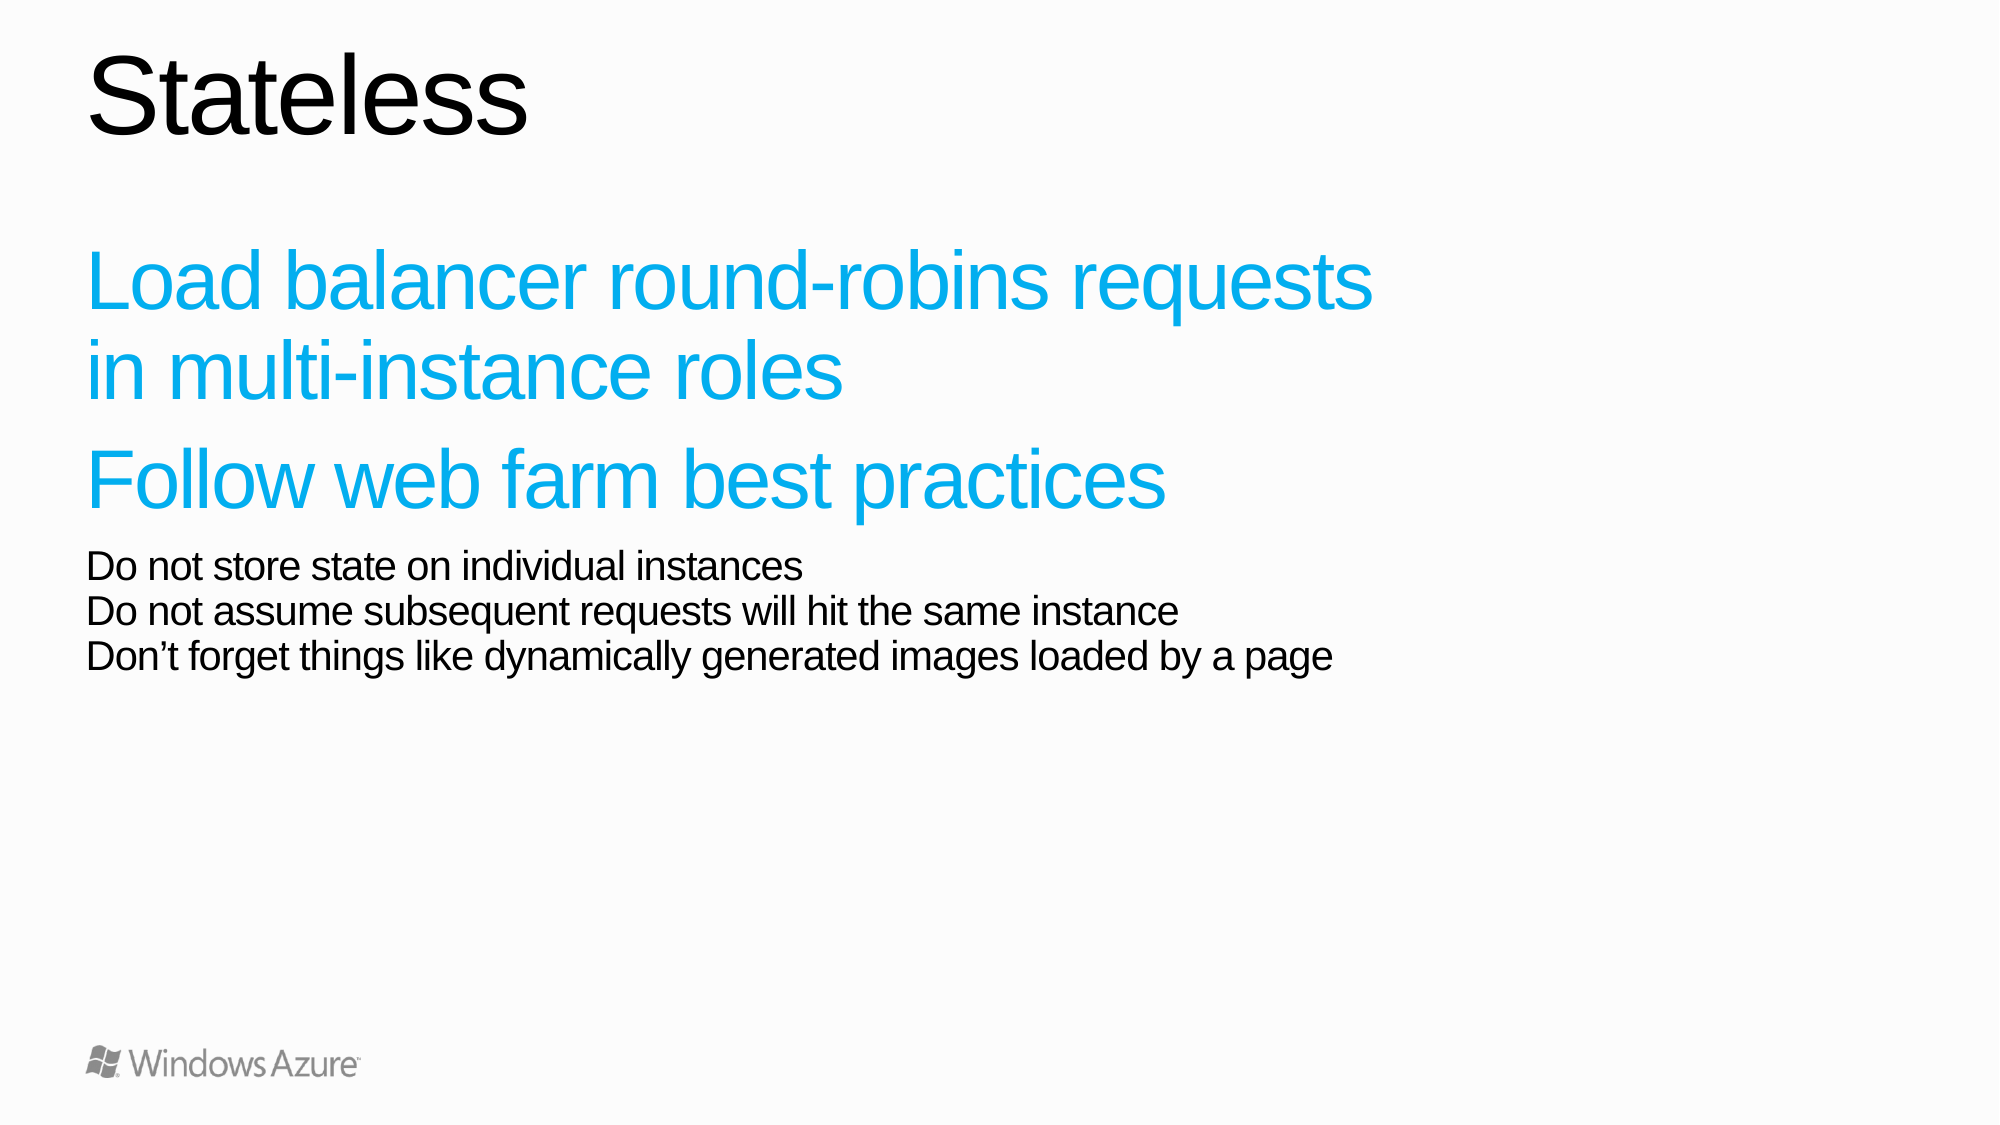

# Stateless
Load balancer round-robins requests
in multi-instance roles
Follow web farm best practices
Do not store state on individual instances
Do not assume subsequent requests will hit the same instance
Don’t forget things like dynamically generated images loaded by a page